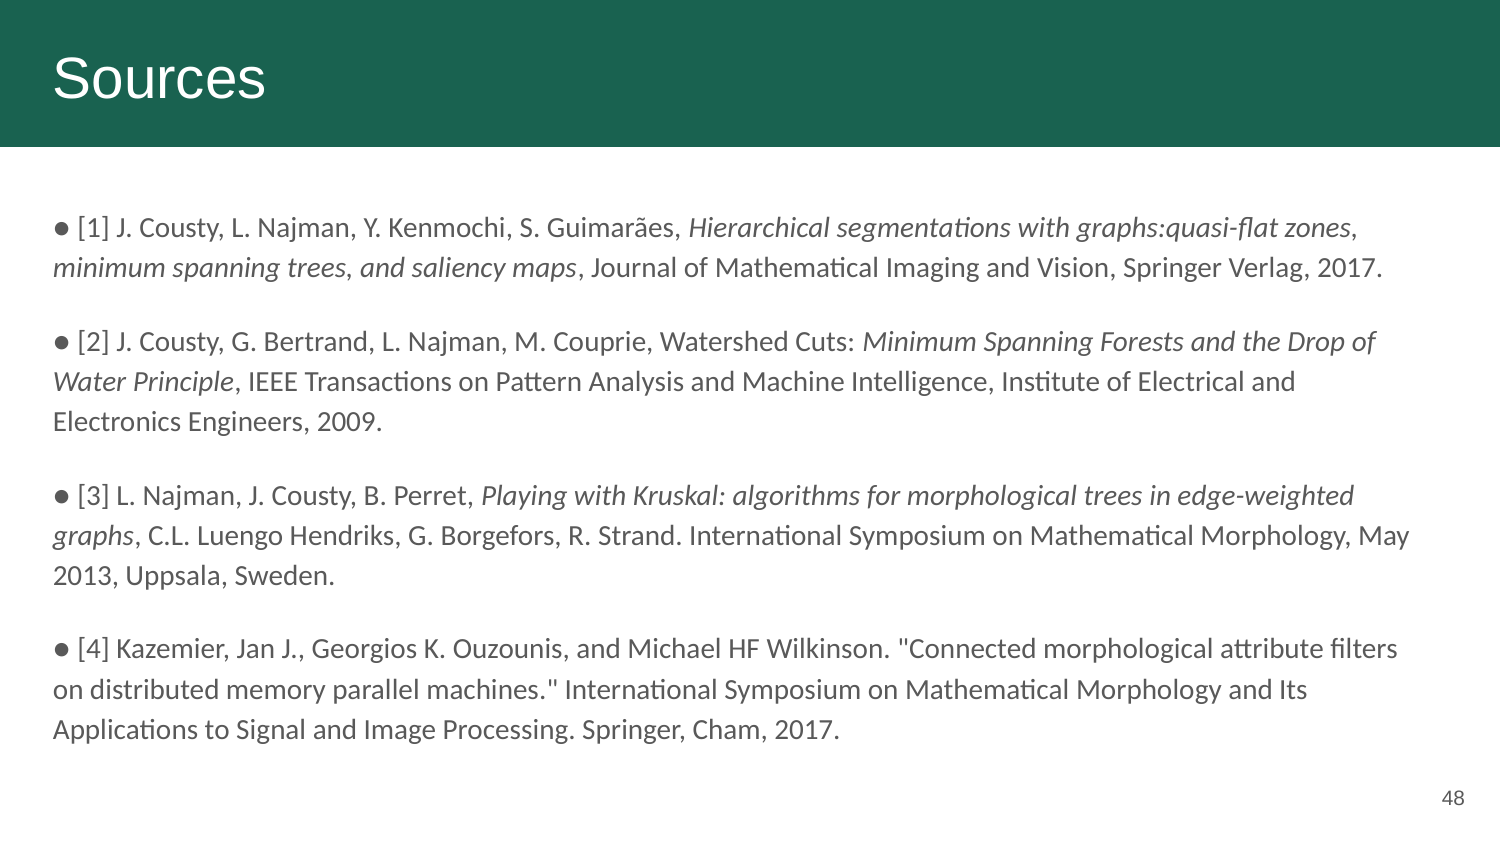

# Sources
● [1] J. Cousty, L. Najman, Y. Kenmochi, S. Guimarães, Hierarchical segmentations with graphs:quasi-flat zones, minimum spanning trees, and saliency maps, Journal of Mathematical Imaging and Vision, Springer Verlag, 2017.
● [2] J. Cousty, G. Bertrand, L. Najman, M. Couprie, Watershed Cuts: Minimum Spanning Forests and the Drop of Water Principle, IEEE Transactions on Pattern Analysis and Machine Intelligence, Institute of Electrical and Electronics Engineers, 2009.
● [3] L. Najman, J. Cousty, B. Perret, Playing with Kruskal: algorithms for morphological trees in edge-weighted graphs, C.L. Luengo Hendriks, G. Borgefors, R. Strand. International Symposium on Mathematical Morphology, May 2013, Uppsala, Sweden.
● [4] Kazemier, Jan J., Georgios K. Ouzounis, and Michael HF Wilkinson. "Connected morphological attribute filters on distributed memory parallel machines." International Symposium on Mathematical Morphology and Its Applications to Signal and Image Processing. Springer, Cham, 2017.

48